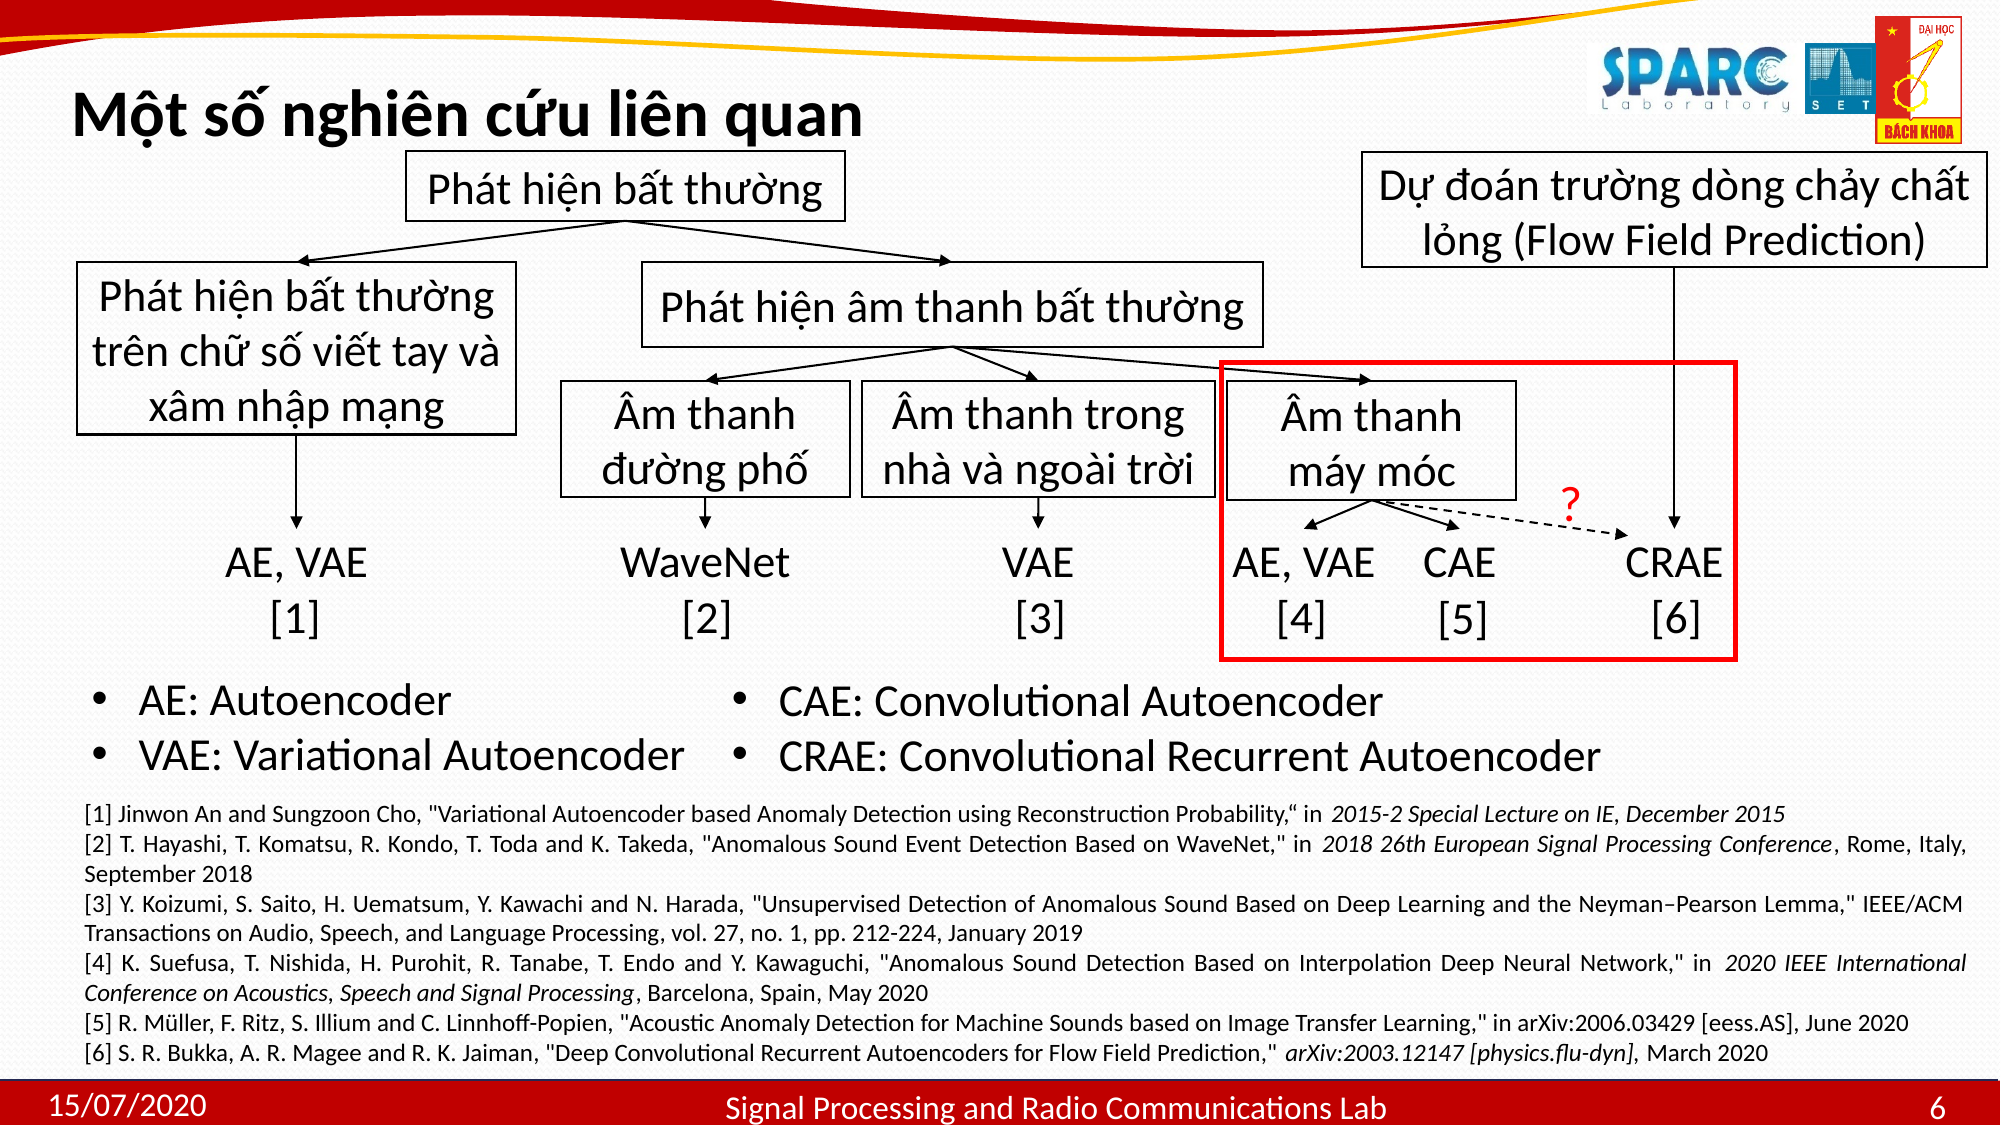

Một số nghiên cứu liên quan
Phát hiện bất thường
Dự đoán trường dòng chảy chất lỏng (Flow Field Prediction)
Phát hiện bất thường trên chữ số viết tay và xâm nhập mạng
Phát hiện âm thanh bất thường

Âm thanh đường phố
Âm thanh trong nhà và ngoài trời
Âm thanh máy móc
?
AE, VAE
WaveNet
VAE
AE, VAE
CAE
CRAE
[1]
[4]
[6]
[2]
[3]
[5]
CAE: Convolutional Autoencoder
CRAE: Convolutional Recurrent Autoencoder
AE: Autoencoder
VAE: Variational Autoencoder
[1] Jinwon An and Sungzoon Cho, "Variational Autoencoder based Anomaly Detection using Reconstruction Probability,“ in 2015-2 Special Lecture on IE, December 2015
[2] T. Hayashi, T. Komatsu, R. Kondo, T. Toda and K. Takeda, "Anomalous Sound Event Detection Based on WaveNet," in 2018 26th European Signal Processing Conference, Rome, Italy, September 2018
[3] Y. Koizumi, S. Saito, H. Uematsum, Y. Kawachi and N. Harada, "Unsupervised Detection of Anomalous Sound Based on Deep Learning and the Neyman–Pearson Lemma," IEEE/ACM Transactions on Audio, Speech, and Language Processing, vol. 27, no. 1, pp. 212-224, January 2019
[4] K. Suefusa, T. Nishida, H. Purohit, R. Tanabe, T. Endo and Y. Kawaguchi, "Anomalous Sound Detection Based on Interpolation Deep Neural Network," in 2020 IEEE International Conference on Acoustics, Speech and Signal Processing, Barcelona, Spain, May 2020
[5] R. Müller, F. Ritz, S. Illium and C. Linnhoff-Popien, "Acoustic Anomaly Detection for Machine Sounds based on Image Transfer Learning," in arXiv:2006.03429 [eess.AS], June 2020
[6] S. R. Bukka, A. R. Magee and R. K. Jaiman, "Deep Convolutional Recurrent Autoencoders for Flow Field Prediction," arXiv:2003.12147 [physics.flu-dyn], March 2020
Signal Processing and Radio Communications Lab
15/07/2020
6